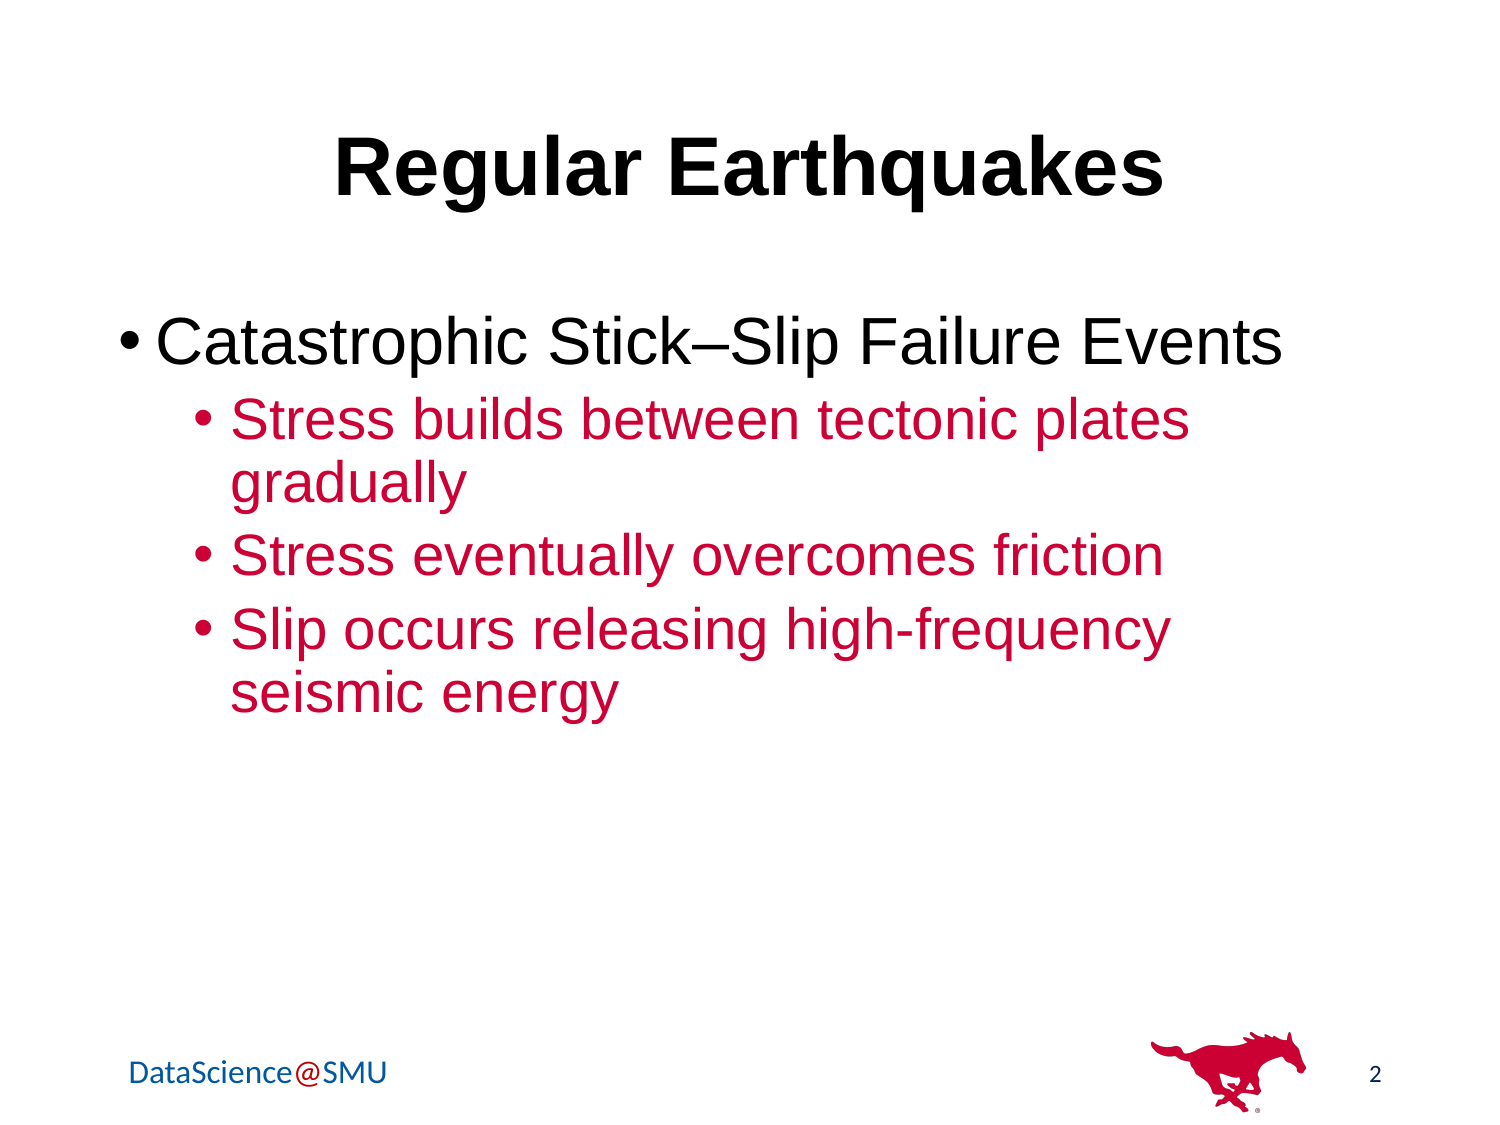

# Regular Earthquakes
Catastrophic Stick–Slip Failure Events
Stress builds between tectonic plates gradually
Stress eventually overcomes friction
Slip occurs releasing high-frequency seismic energy
2